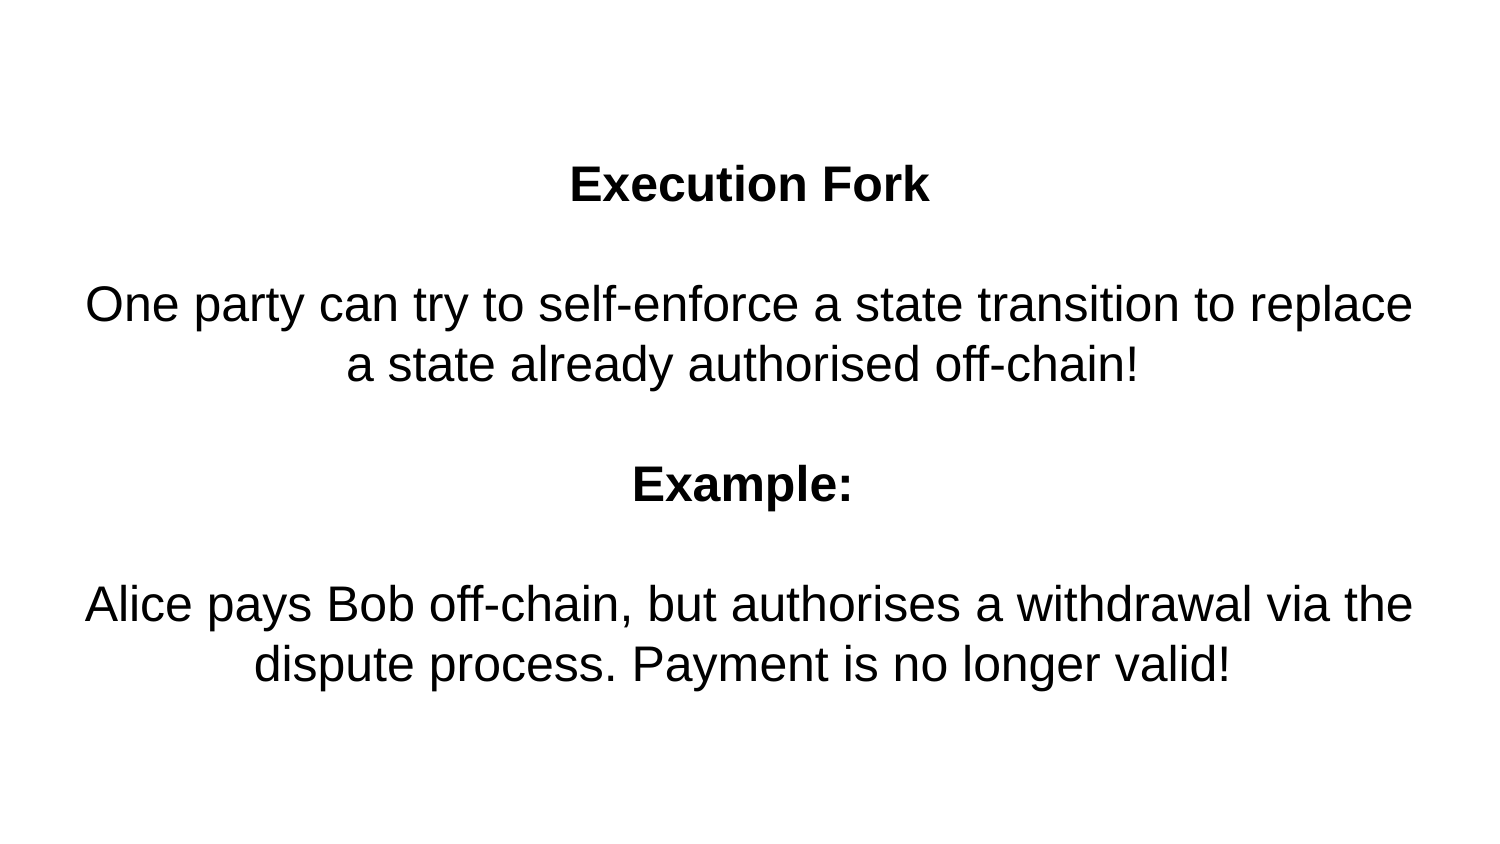

# Execution Fork

One party can try to self-enforce a state transition to replace a state already authorised off-chain!

Example:

Alice pays Bob off-chain, but authorises a withdrawal via the dispute process. Payment is no longer valid!